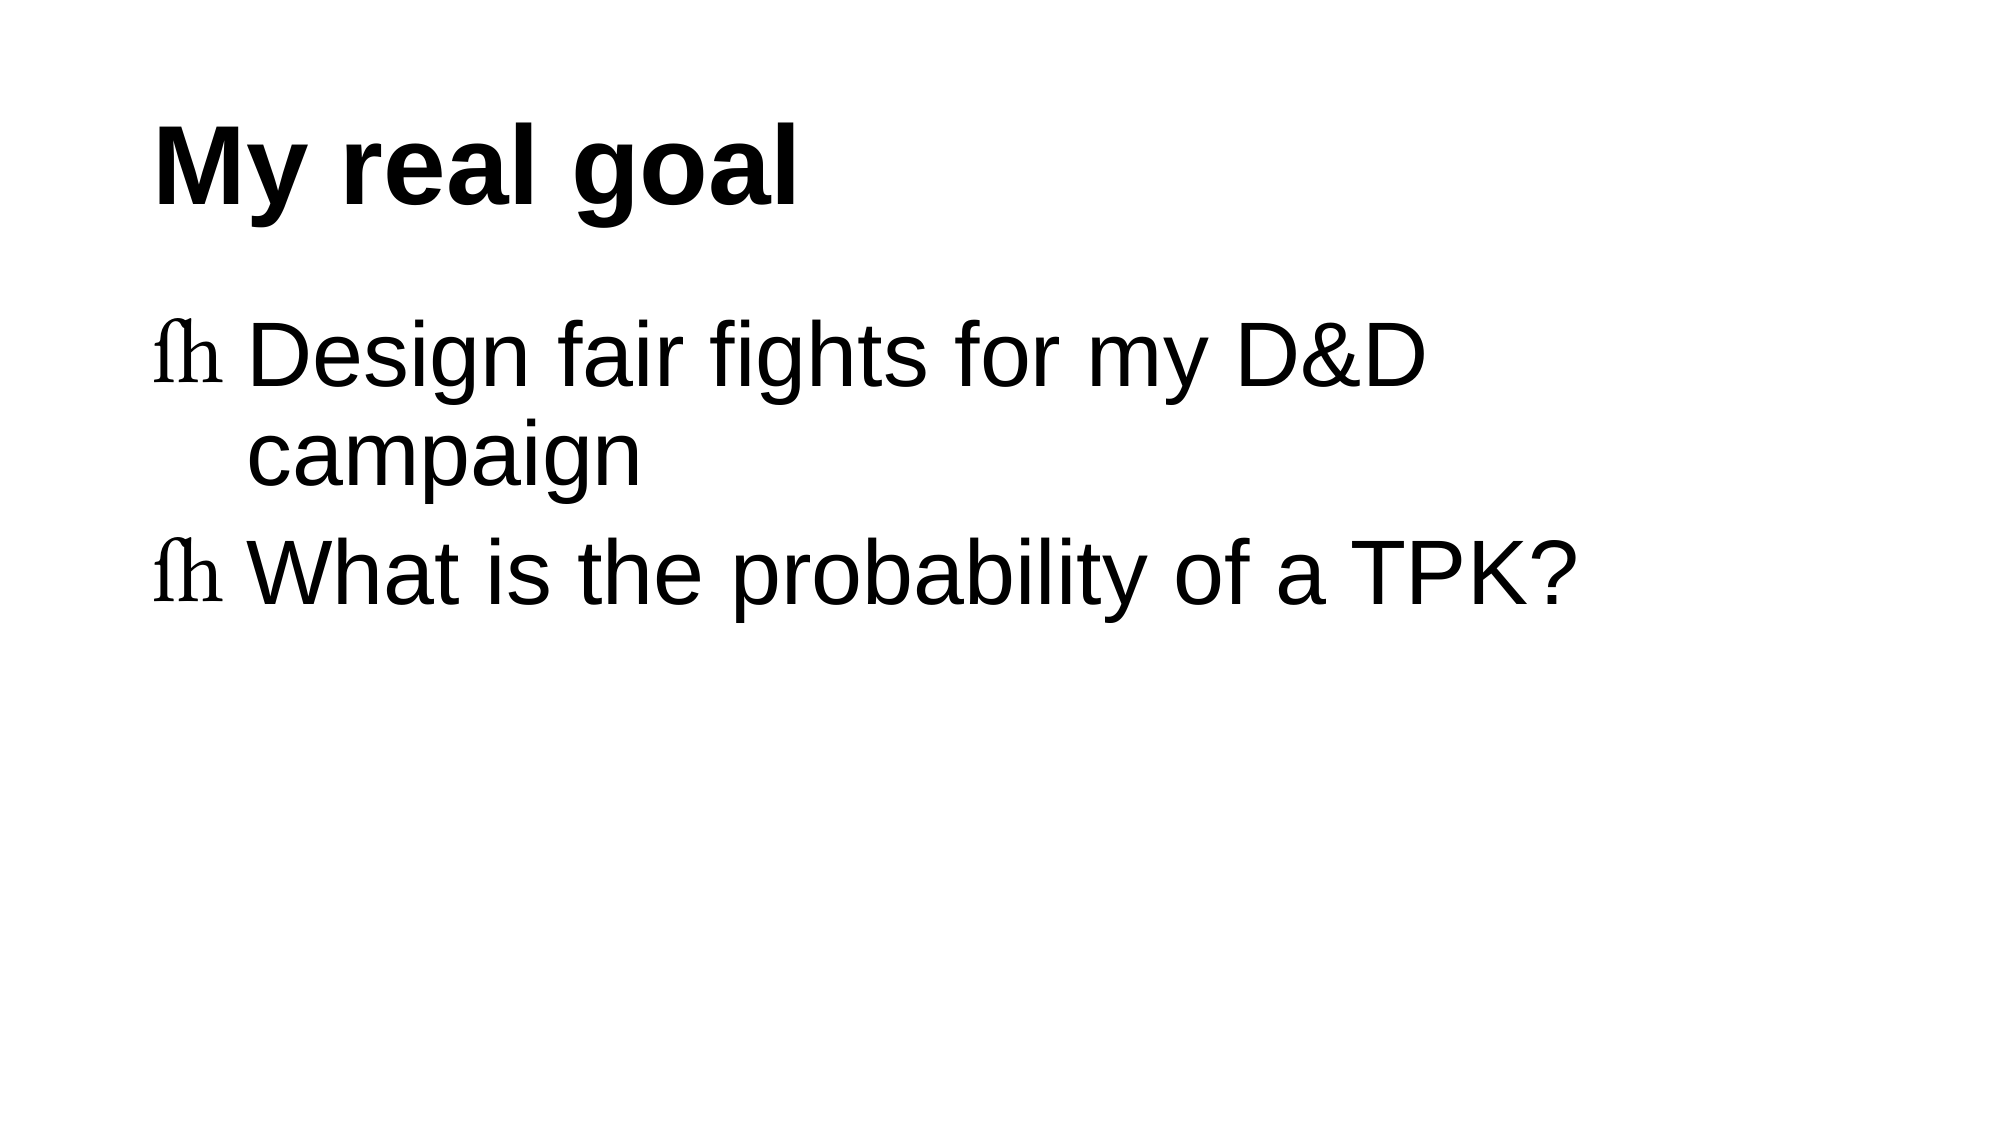

# My real goal
Design fair fights for my D&D campaign
What is the probability of a TPK?